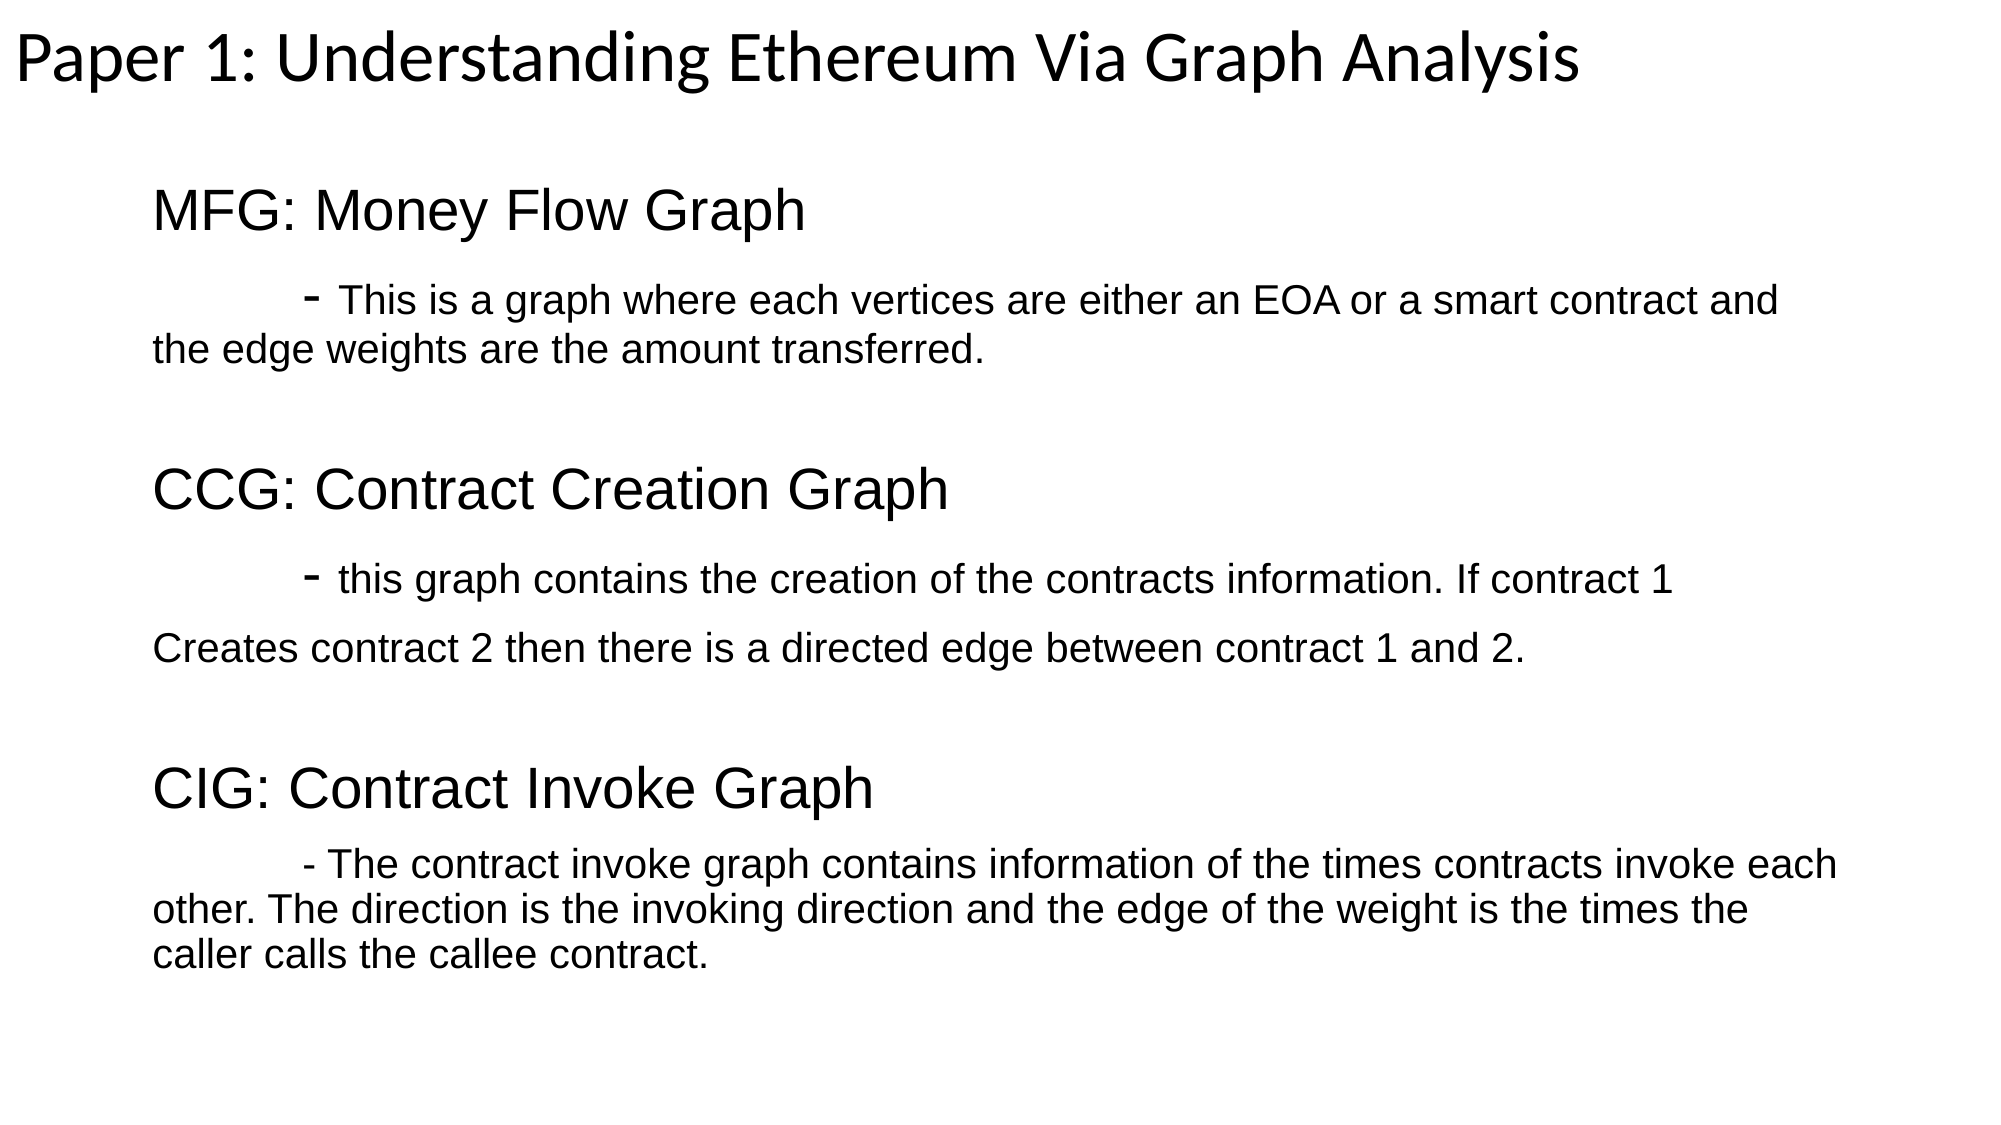

# Paper 1: Understanding Ethereum Via Graph Analysis
MFG: Money Flow Graph
	- This is a graph where each vertices are either an EOA or a smart contract and the edge weights are the amount transferred.

CCG: Contract Creation Graph
	- this graph contains the creation of the contracts information. If contract 1
Creates contract 2 then there is a directed edge between contract 1 and 2.

CIG: Contract Invoke Graph
	- The contract invoke graph contains information of the times contracts invoke each other. The direction is the invoking direction and the edge of the weight is the times the caller calls the callee contract.